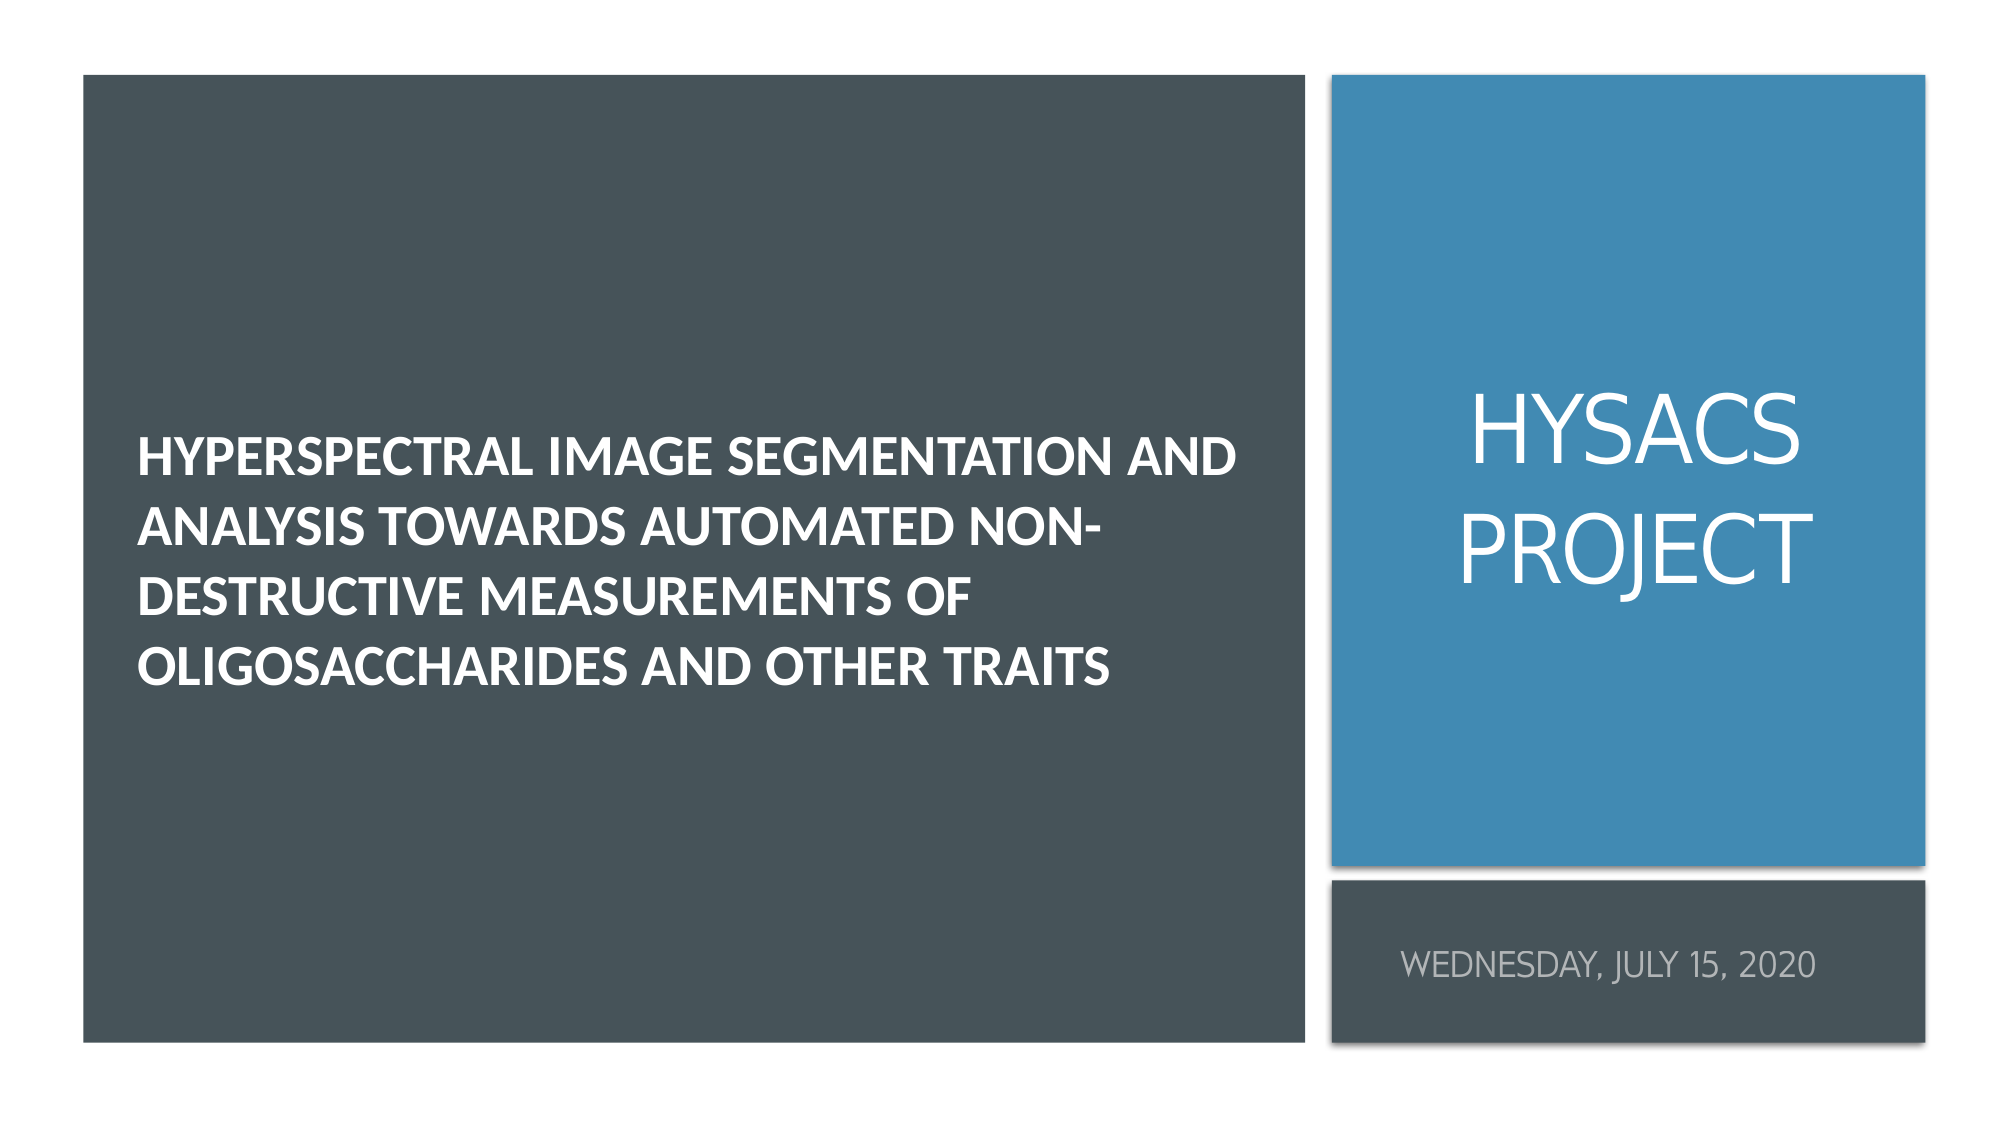

# Hysacs project
HYPERSPECTRAL IMAGE SEGMENTATION AND ANALYSIS TOWARDS AUTOMATED NON-DESTRUCTIVE MEASUREMENTS OF OLIGOSACCHARIDES AND OTHER TRAITS

 Wednesday, July 15, 2020